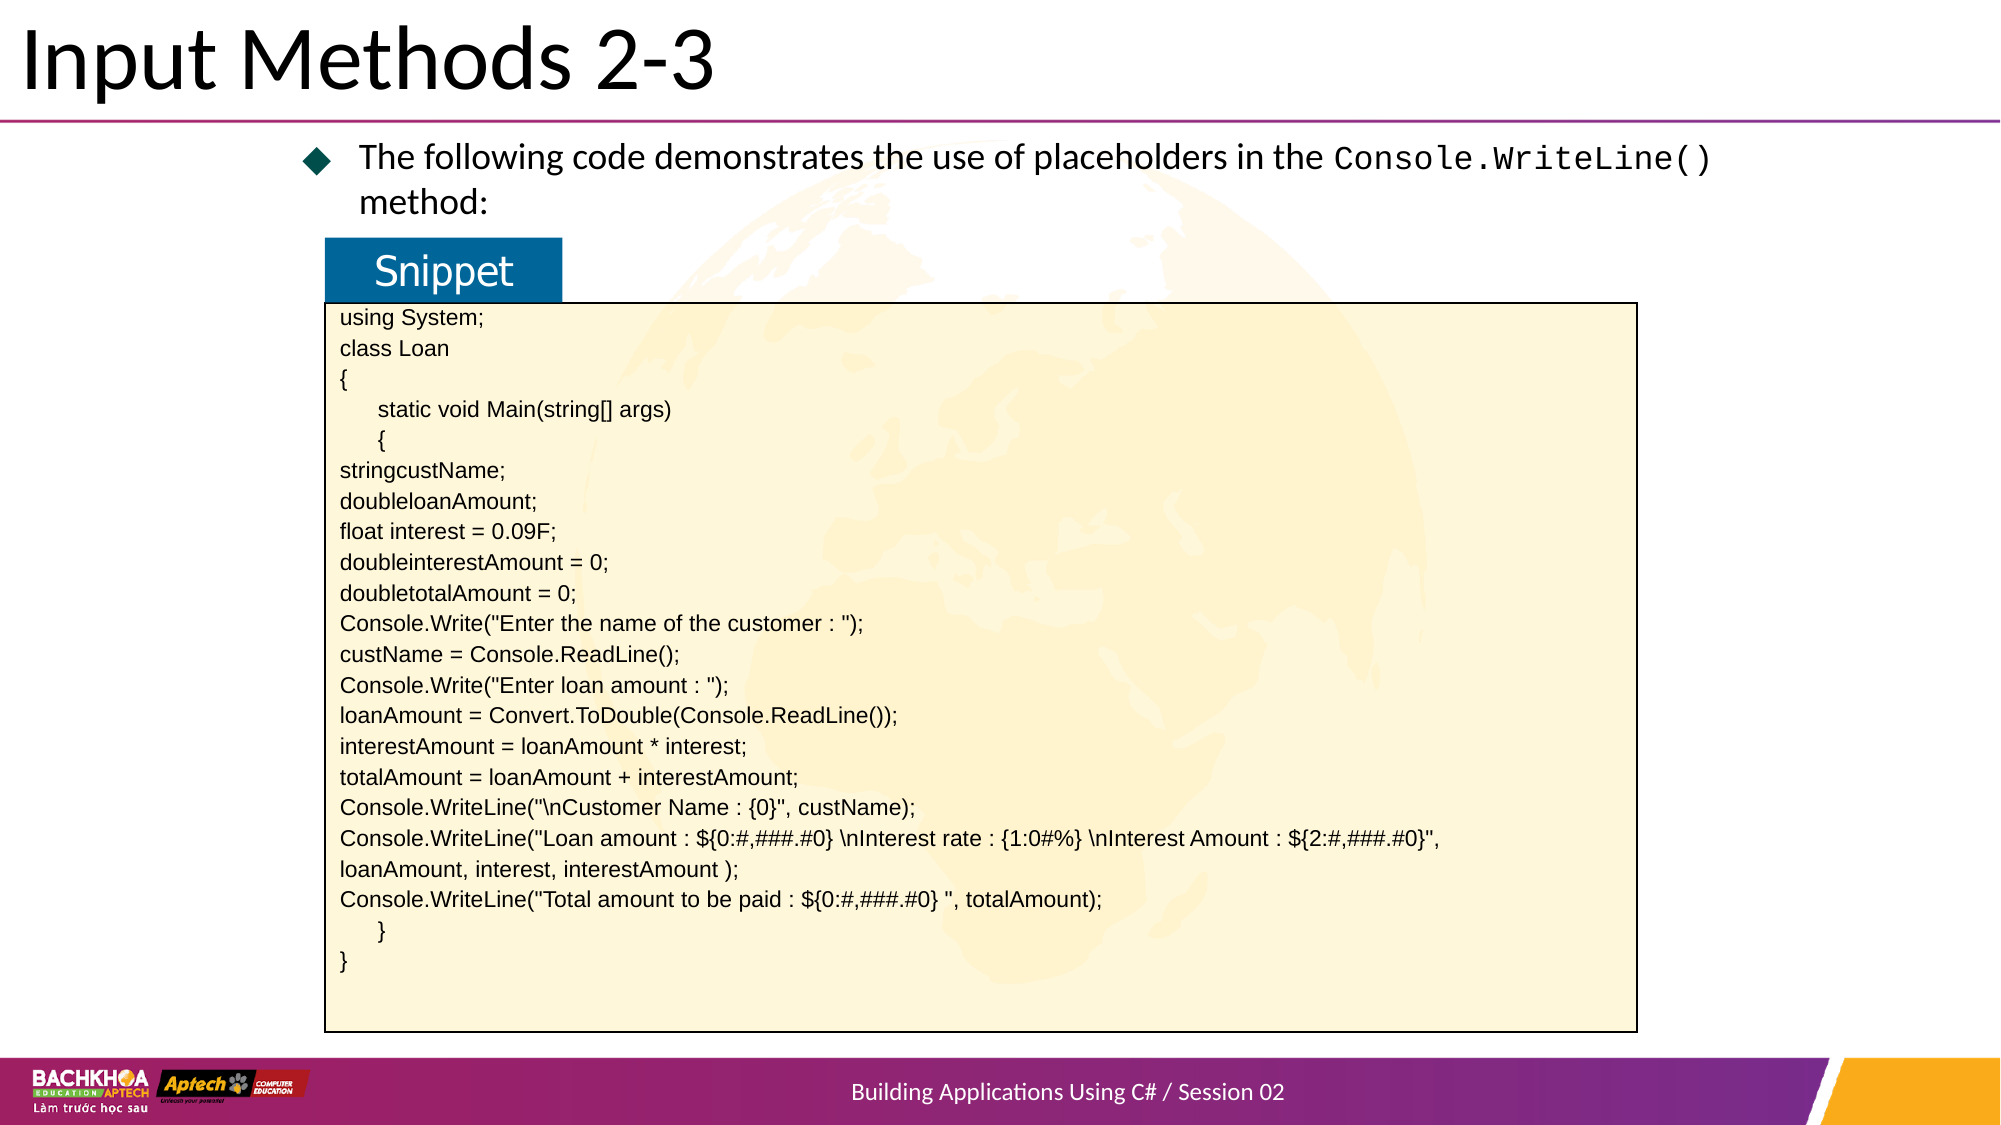

# Input Methods 2-3
The following code demonstrates the use of placeholders in the Console.WriteLine() method:

Snippet
using System;
class Loan
{
static void Main(string[] args)
{
stringcustName;
doubleloanAmount;
float interest = 0.09F;
doubleinterestAmount = 0;
doubletotalAmount = 0;
Console.Write("Enter the name of the customer : ");
custName = Console.ReadLine();
Console.Write("Enter loan amount : ");
loanAmount = Convert.ToDouble(Console.ReadLine());
interestAmount = loanAmount * interest;
totalAmount = loanAmount + interestAmount;
Console.WriteLine("\nCustomer Name : {0}", custName);
Console.WriteLine("Loan amount : ${0:#,###.#0} \nInterest rate : {1:0#%} \nInterest Amount : ${2:#,###.#0}",
loanAmount, interest, interestAmount );
Console.WriteLine("Total amount to be paid : ${0:#,###.#0} ", totalAmount);
}
}

Building Applications Using C# / Session 02